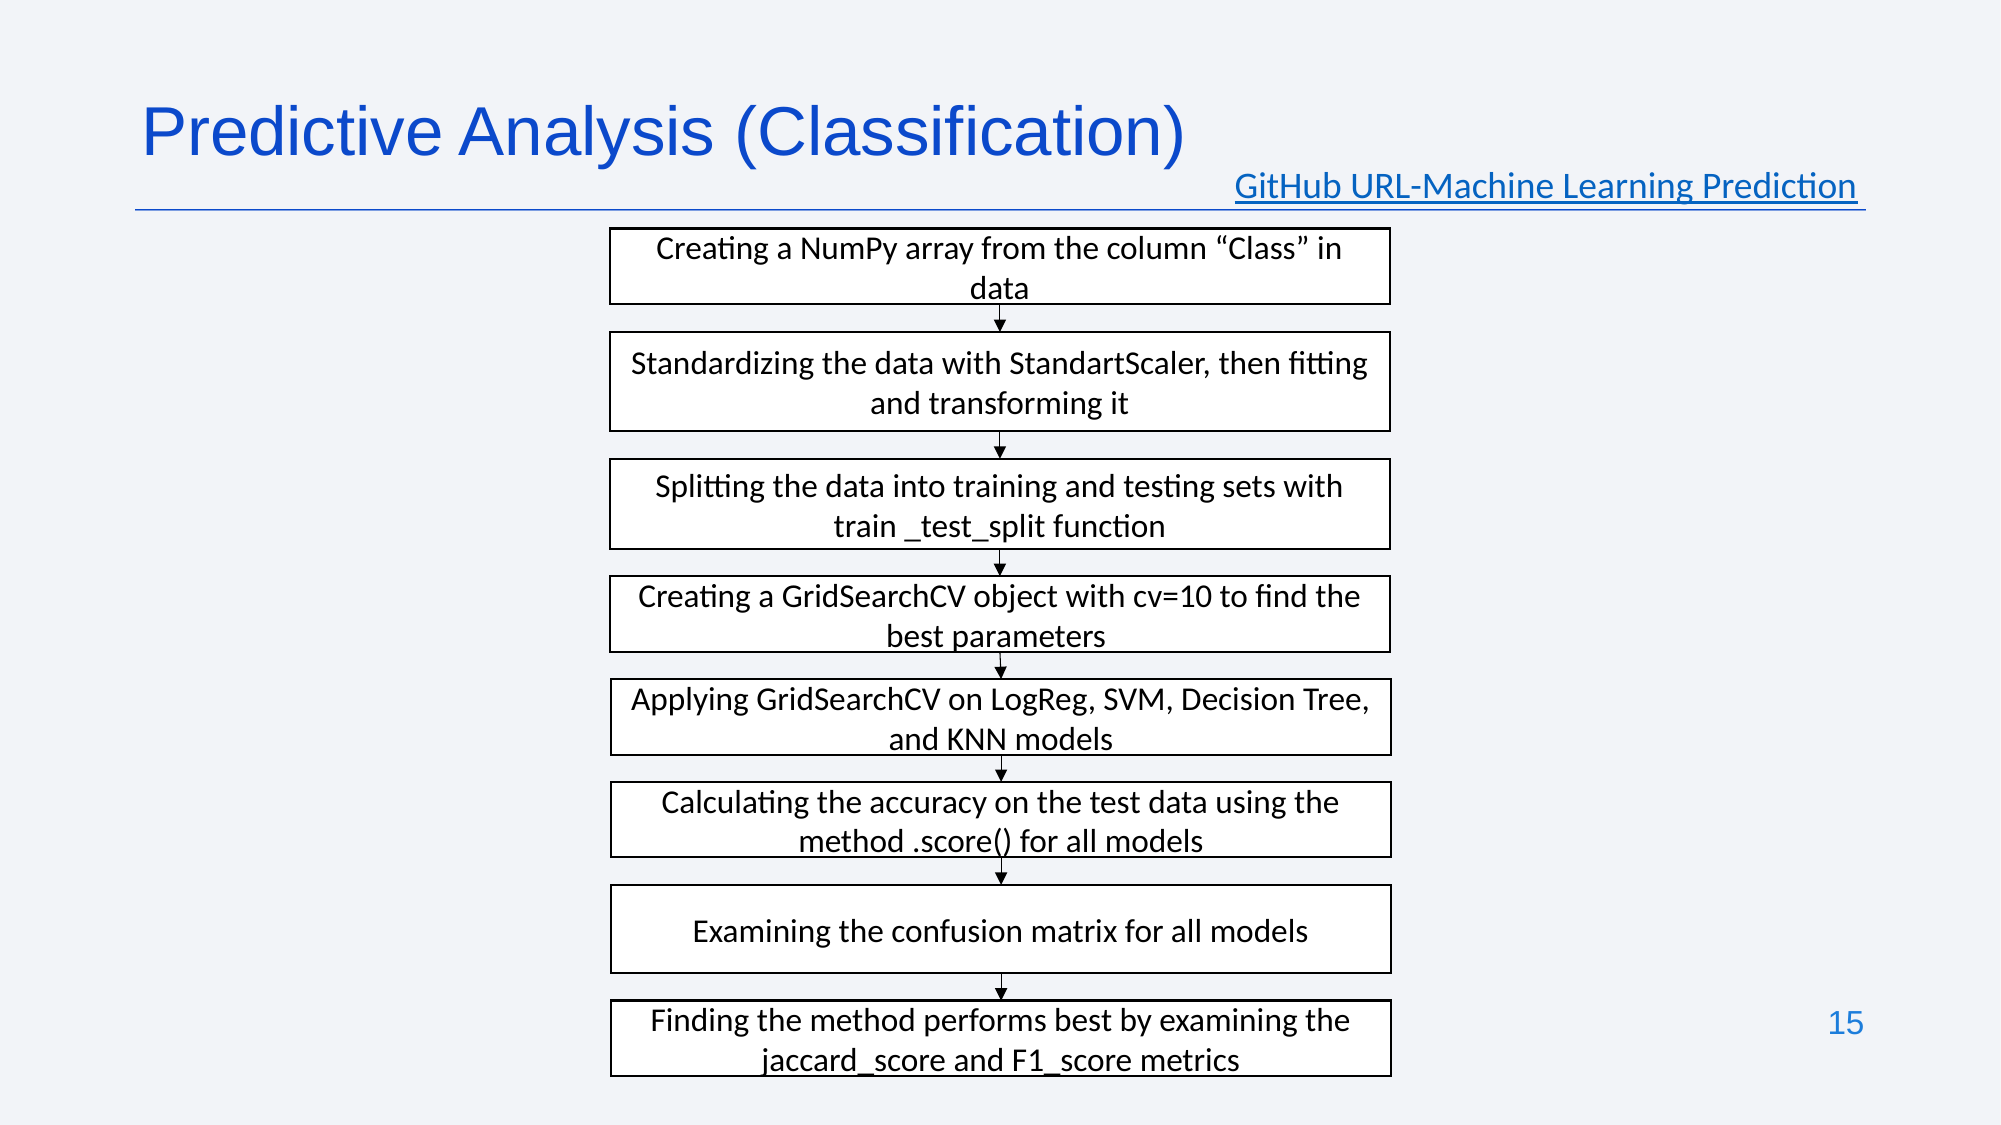

Predictive Analysis (Classification)
GitHub URL-Machine Learning Prediction
Creating a NumPy array from the column “Class” in data
Standardizing the data with StandartScaler, then fitting and transforming it
Splitting the data into training and testing sets with train _test_split function
Creating a GridSearchCV object with cv=10 to find the best parameters
Applying GridSearchCV on LogReg, SVM, Decision Tree, and KNN models
Calculating the accuracy on the test data using the method .score() for all models
Examining the confusion matrix for all models
15
Finding the method performs best by examining the jaccard_score and F1_score metrics